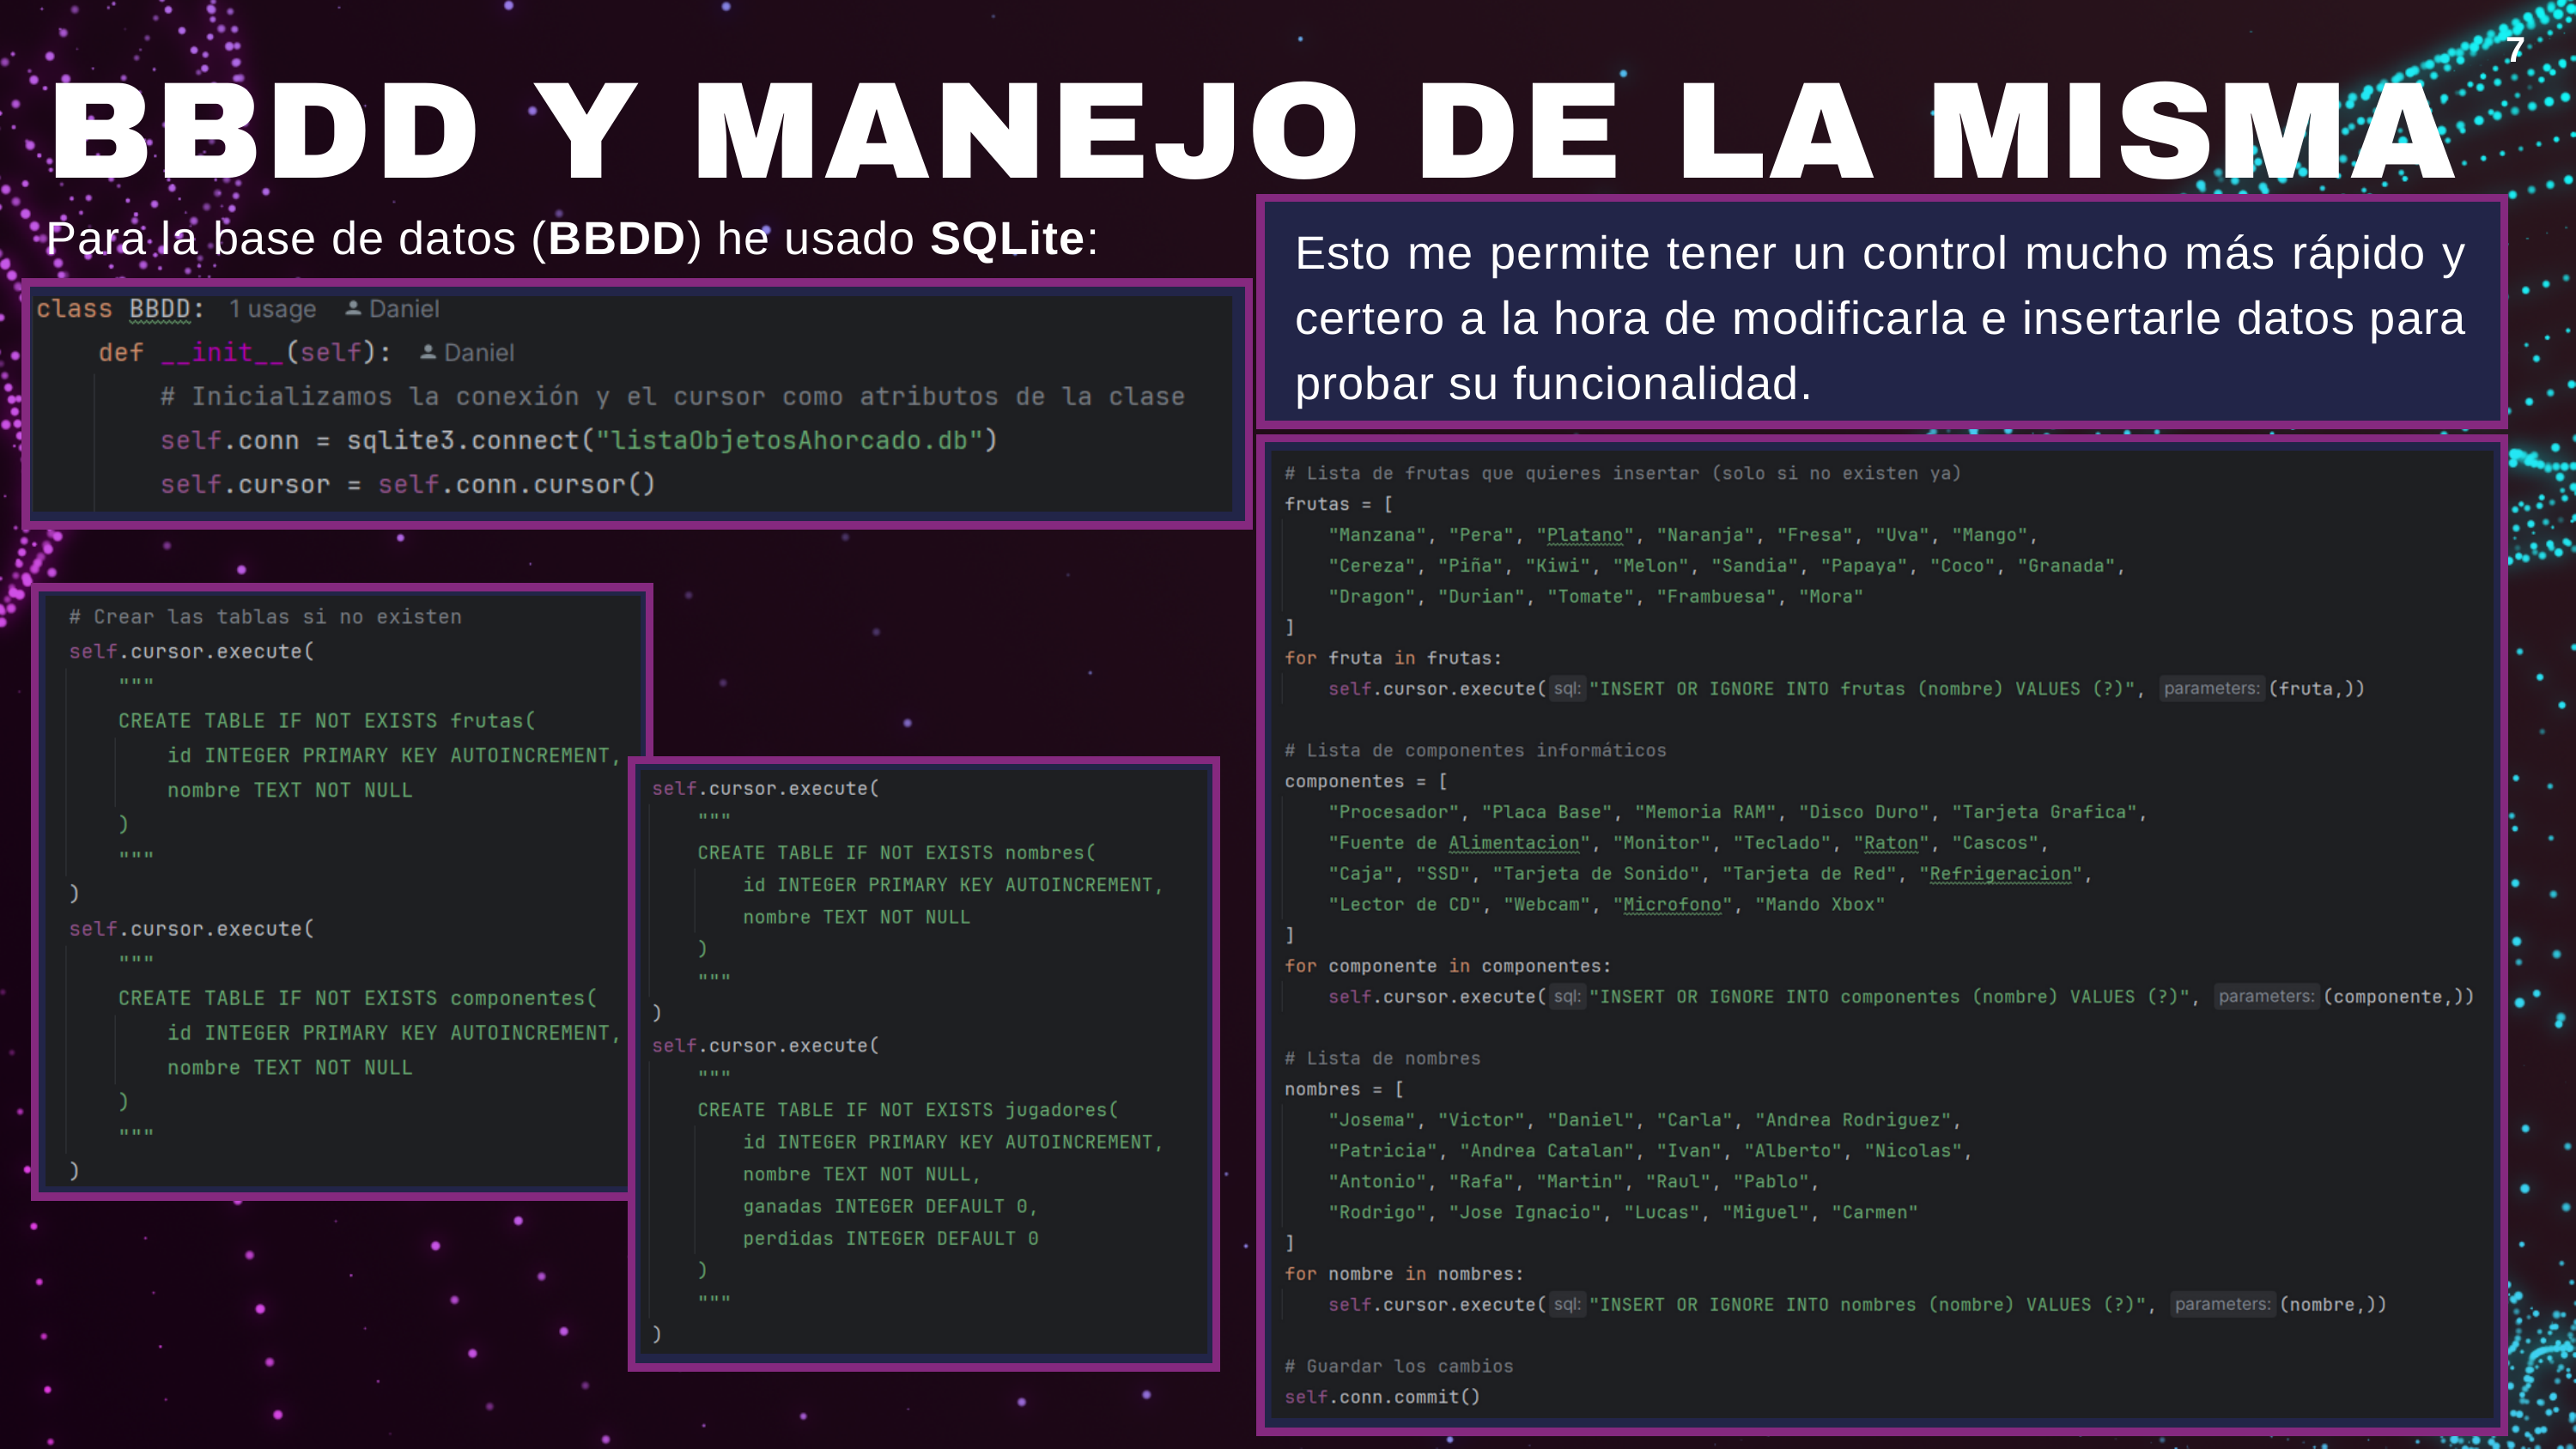

7
BBDD Y MANEJO DE LA MISMA

Esto me permite tener un control mucho más rápido y certero a la hora de modificarla e insertarle datos para probar su funcionalidad.
Para la base de datos (BBDD) he usado SQLite: